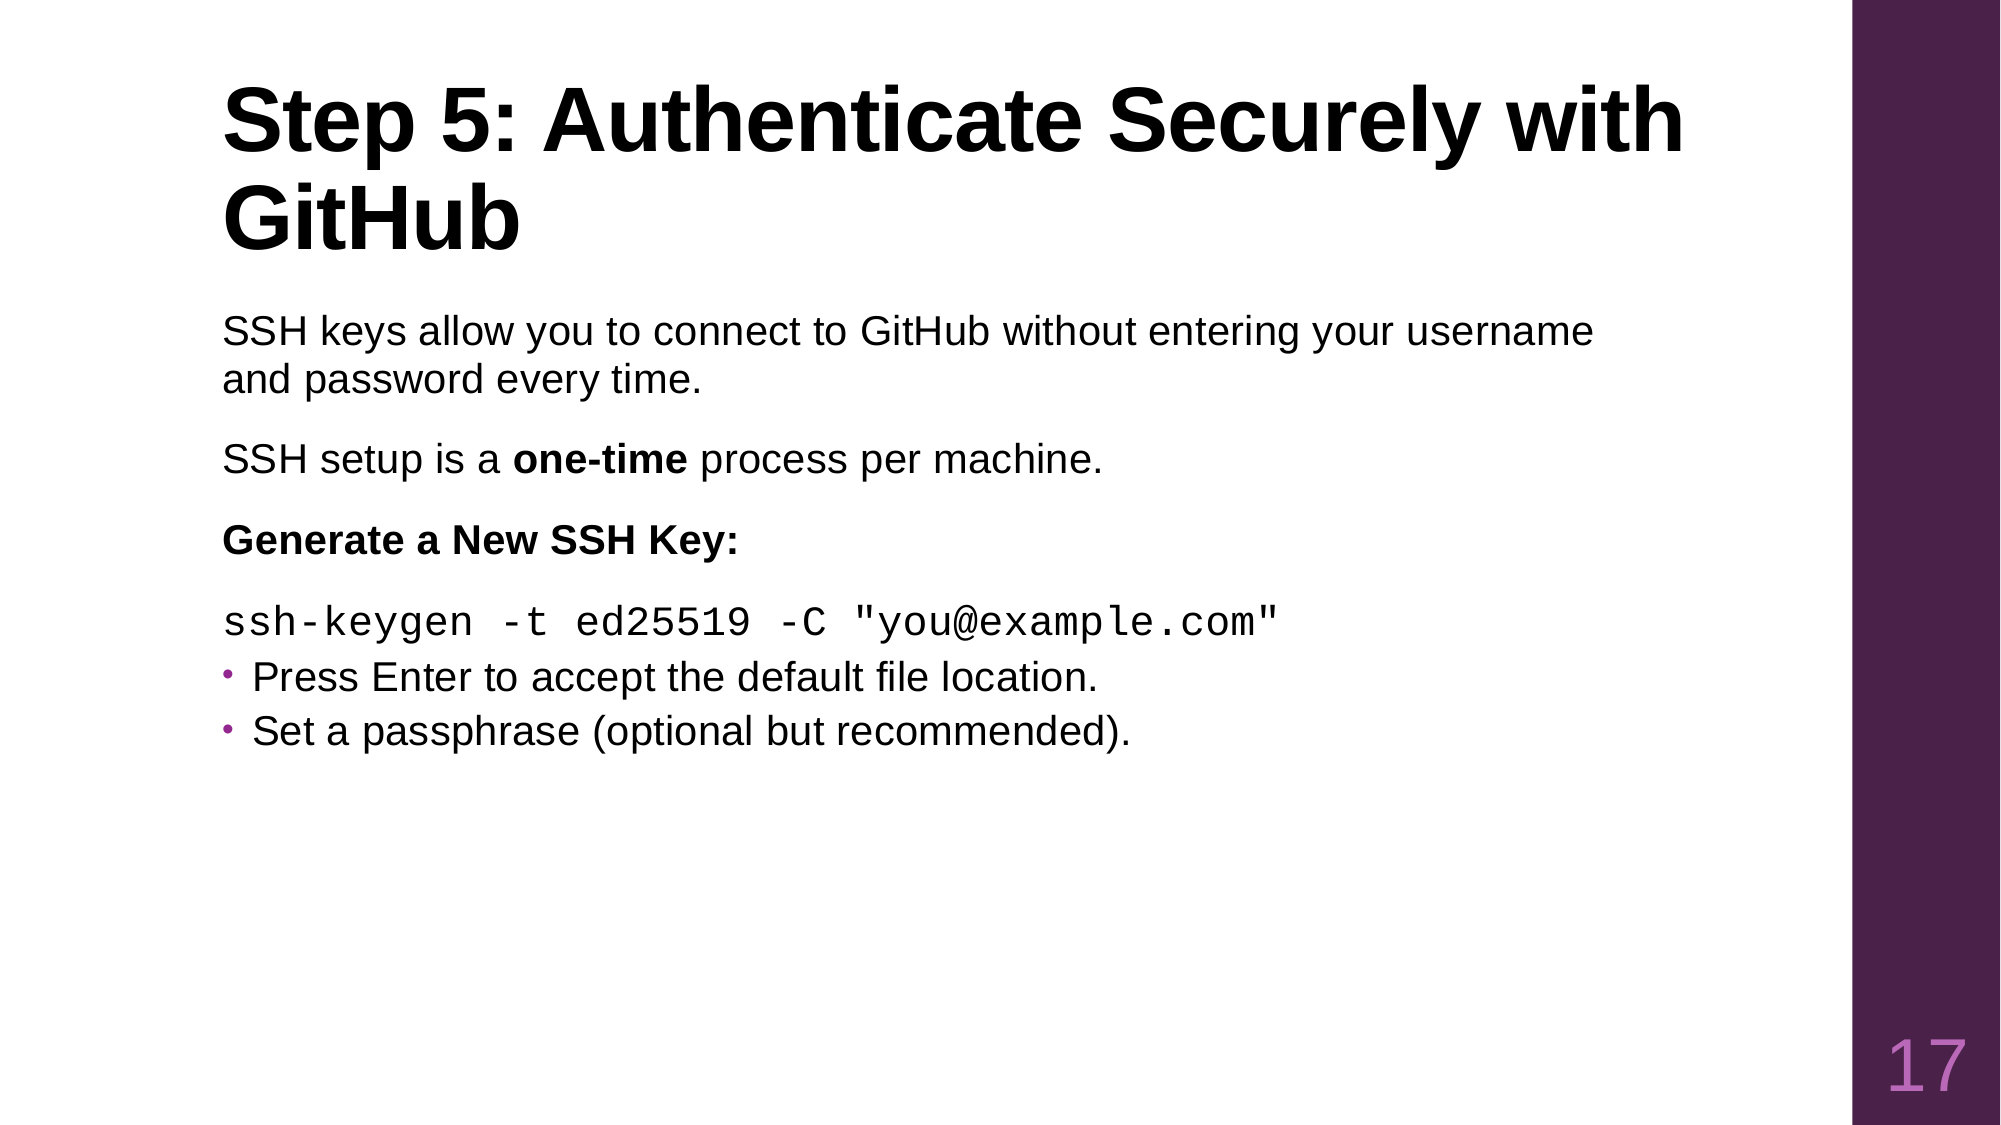

# Step 5: Authenticate Securely with GitHub
SSH keys allow you to connect to GitHub without entering your username and password every time.
SSH setup is a one-time process per machine.
Generate a New SSH Key:
ssh-keygen -t ed25519 -C "you@example.com"
Press Enter to accept the default file location.
Set a passphrase (optional but recommended).
17